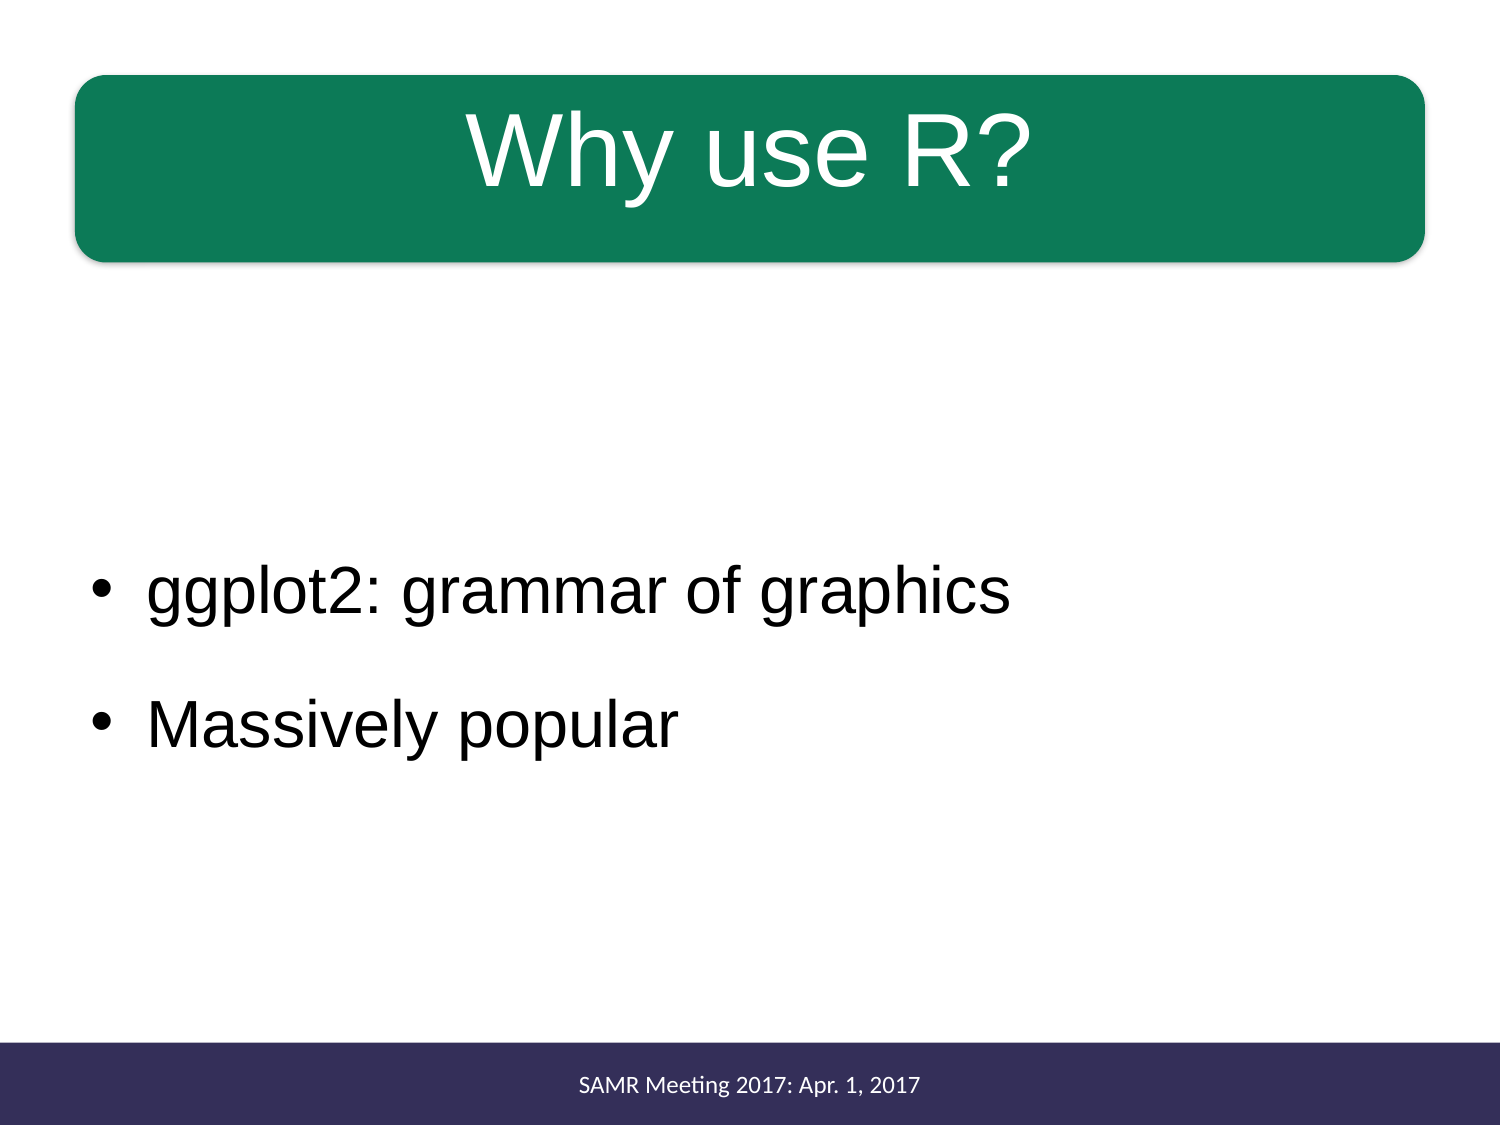

# Why use R?
ggplot2: grammar of graphics
Massively popular